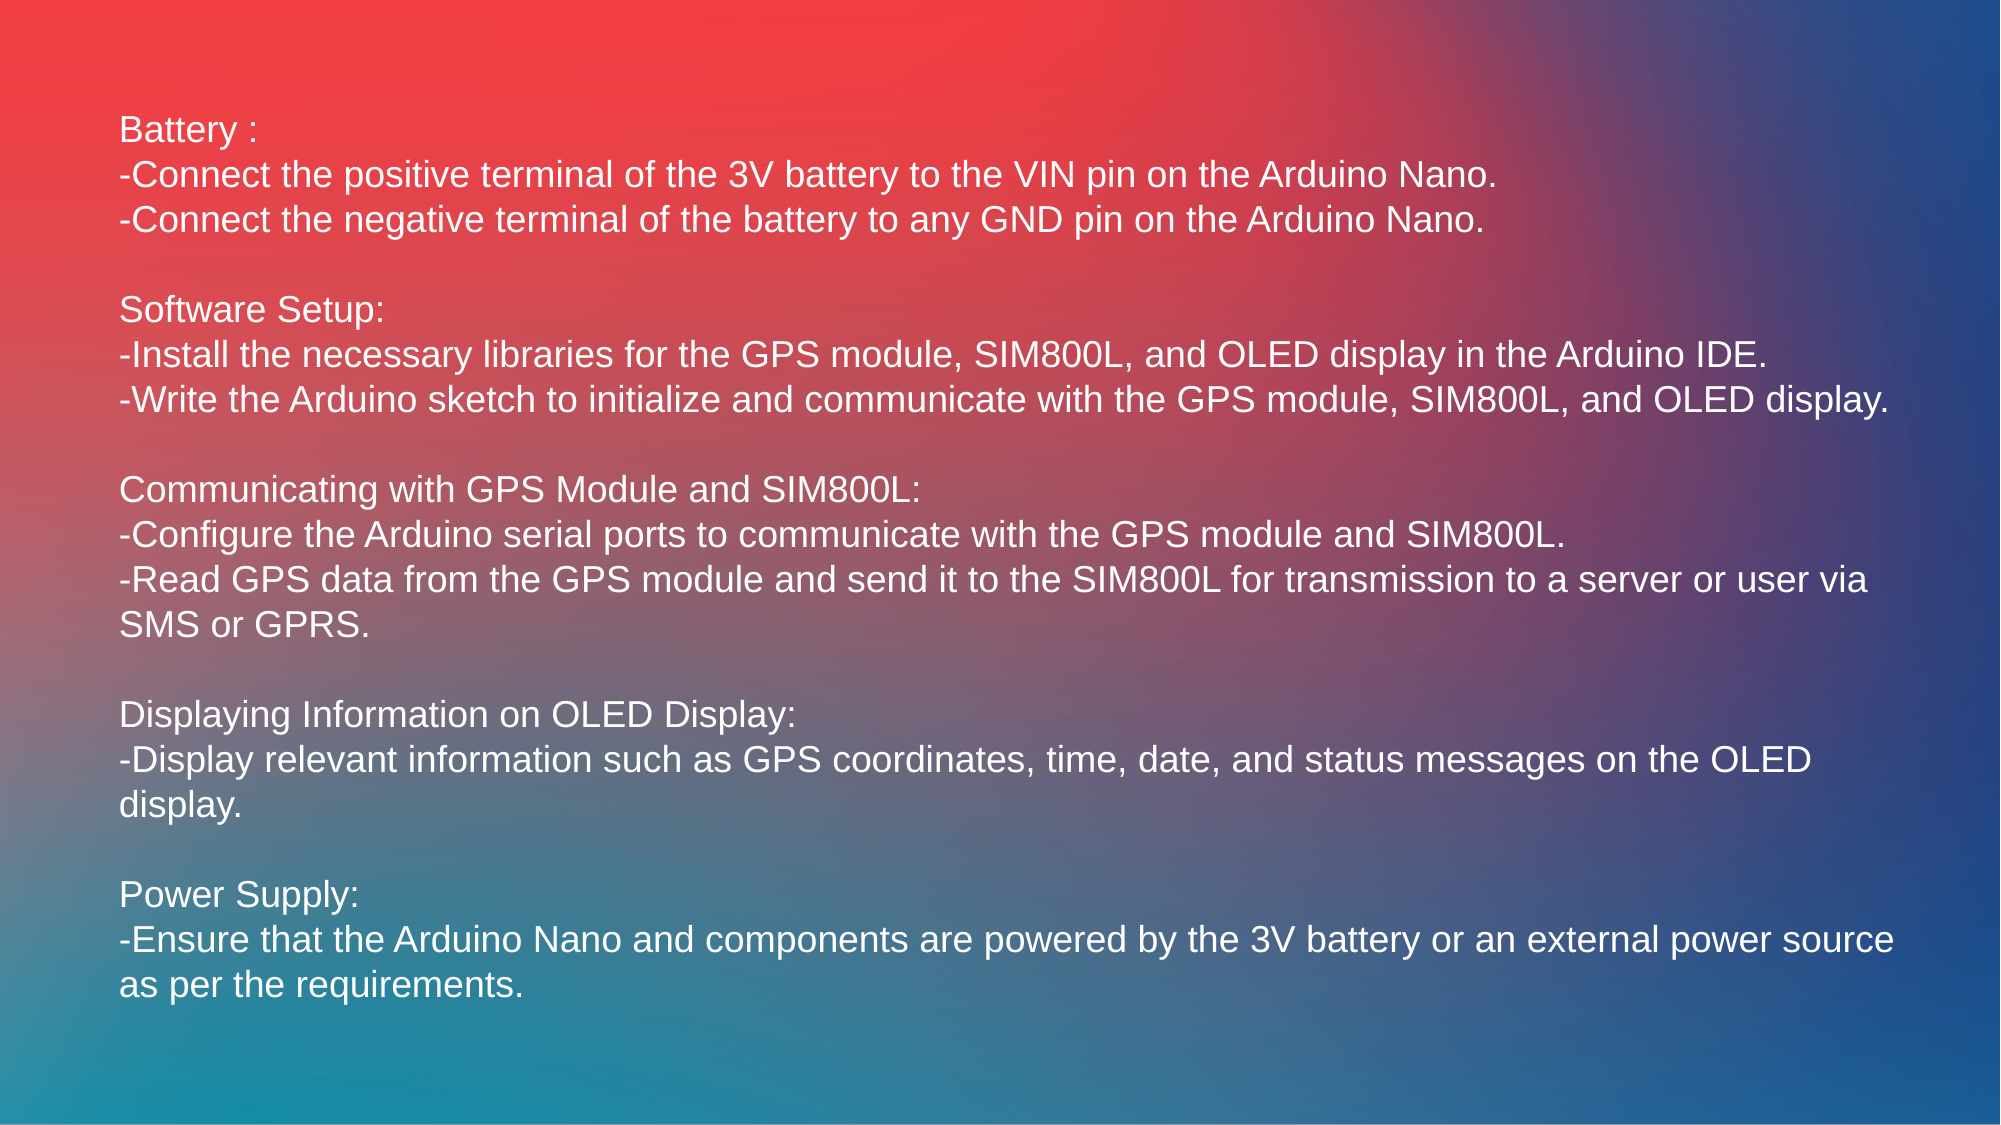

Battery :
-Connect the positive terminal of the 3V battery to the VIN pin on the Arduino Nano.
-Connect the negative terminal of the battery to any GND pin on the Arduino Nano.

Software Setup:
-Install the necessary libraries for the GPS module, SIM800L, and OLED display in the Arduino IDE.
-Write the Arduino sketch to initialize and communicate with the GPS module, SIM800L, and OLED display.

Communicating with GPS Module and SIM800L:
-Configure the Arduino serial ports to communicate with the GPS module and SIM800L.
-Read GPS data from the GPS module and send it to the SIM800L for transmission to a server or user via SMS or GPRS.

Displaying Information on OLED Display:
-Display relevant information such as GPS coordinates, time, date, and status messages on the OLED display.

Power Supply:
-Ensure that the Arduino Nano and components are powered by the 3V battery or an external power source as per the requirements.